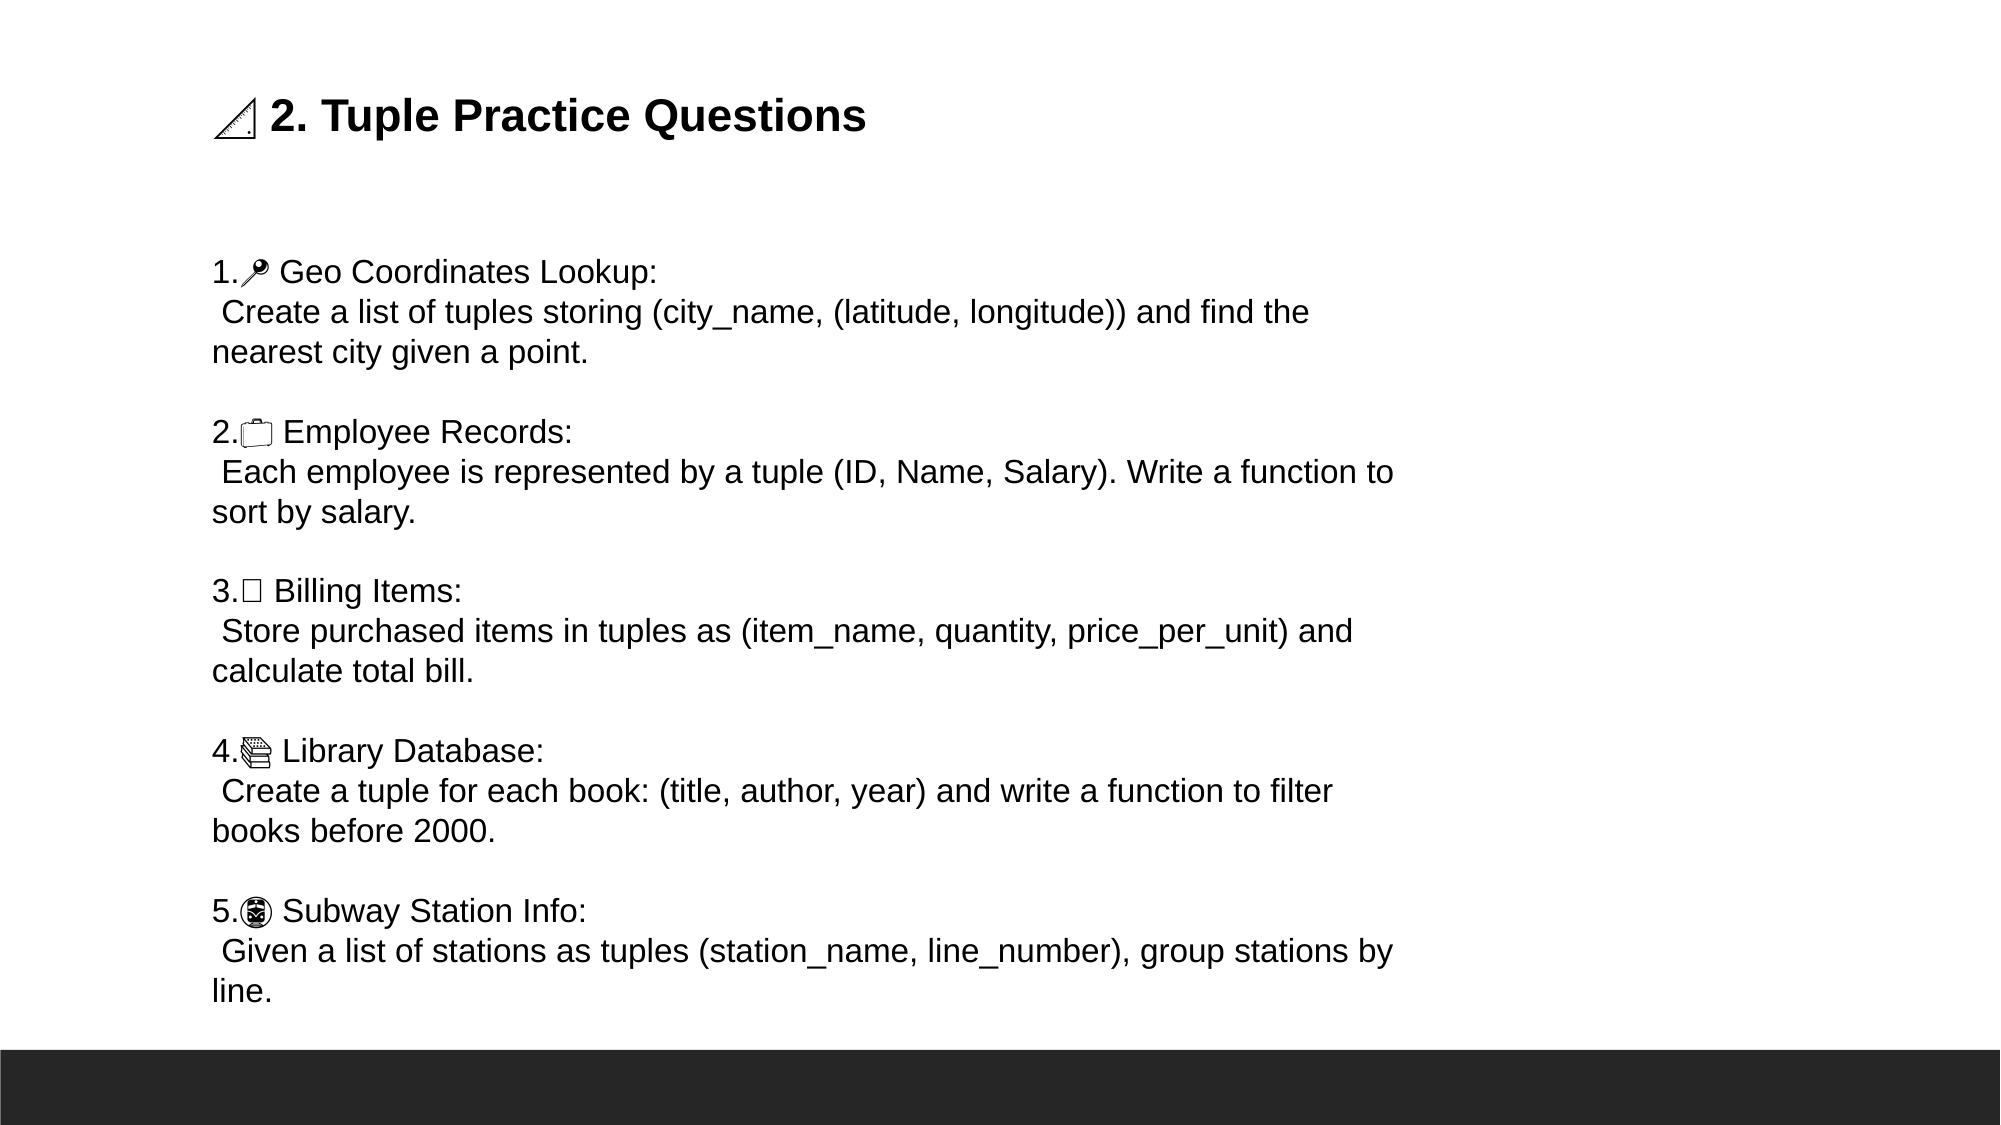

📐 2. Tuple Practice Questions

📍 Geo Coordinates Lookup:
 Create a list of tuples storing (city_name, (latitude, longitude)) and find the nearest city given a point.

💼 Employee Records:
 Each employee is represented by a tuple (ID, Name, Salary). Write a function to sort by salary.

🧾 Billing Items:
 Store purchased items in tuples as (item_name, quantity, price_per_unit) and calculate total bill.

📚 Library Database:
 Create a tuple for each book: (title, author, year) and write a function to filter books before 2000.

🚇 Subway Station Info:
 Given a list of stations as tuples (station_name, line_number), group stations by line.